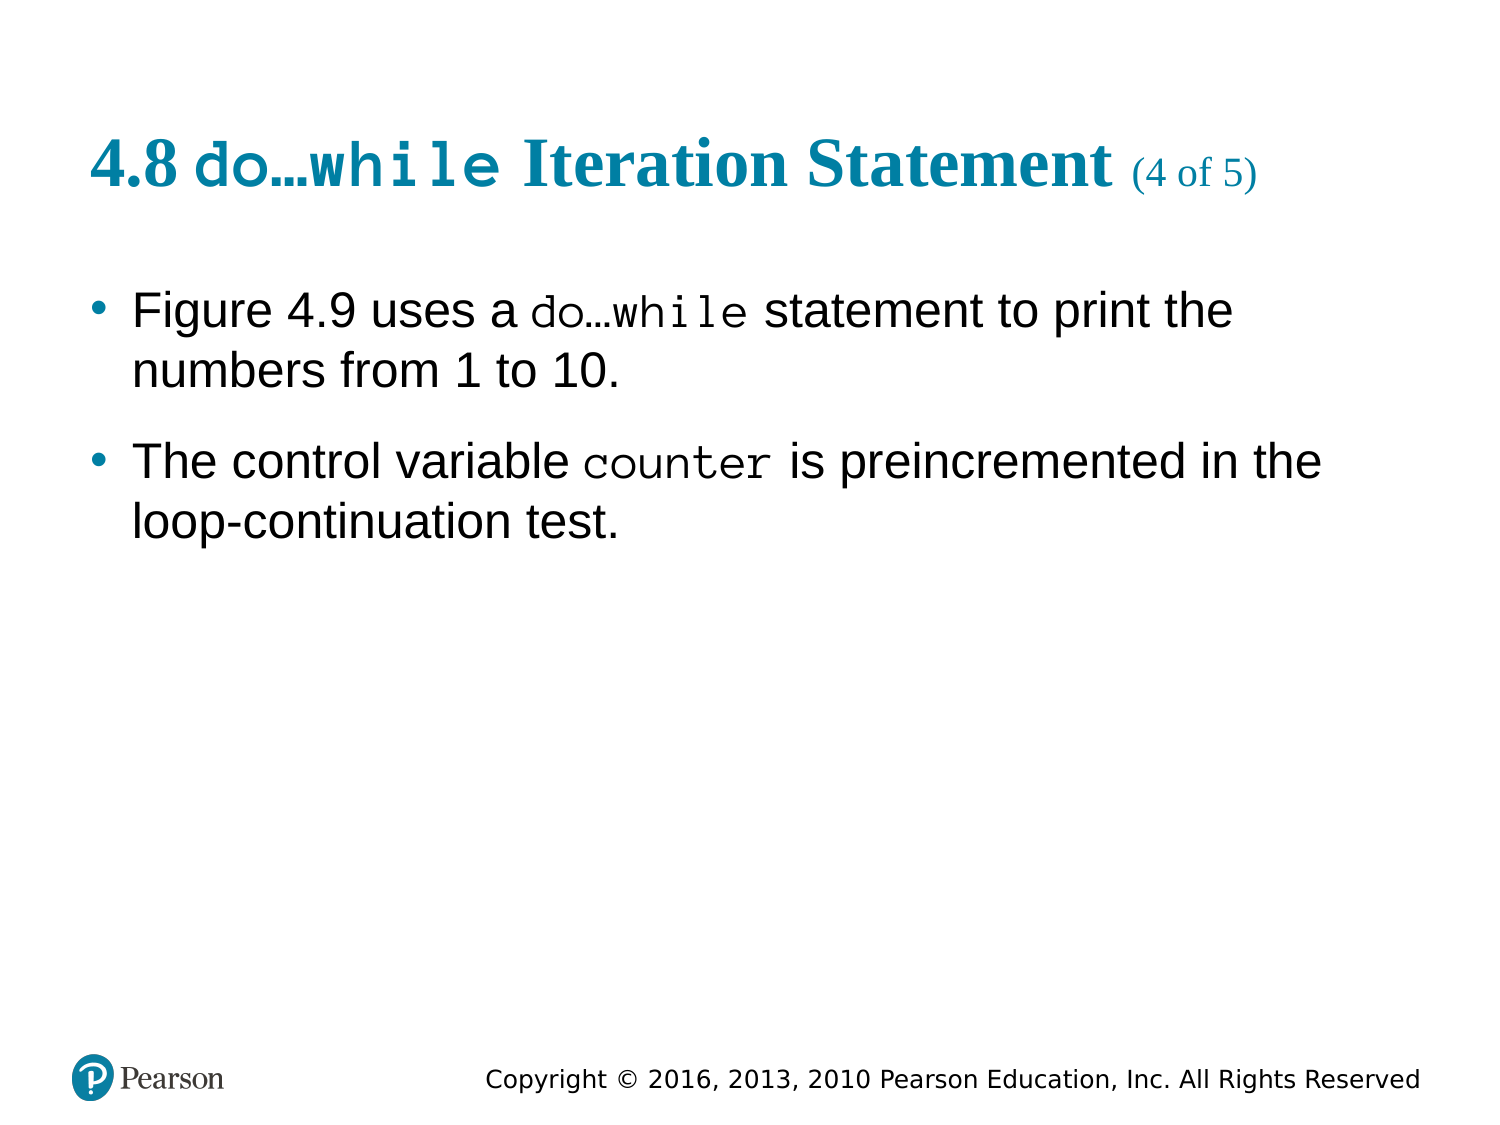

# 4.8 do…while Iteration Statement (4 of 5)
Figure 4.9 uses a do…while statement to print the numbers from 1 to 10.
The control variable counter is preincremented in the loop-continuation test.